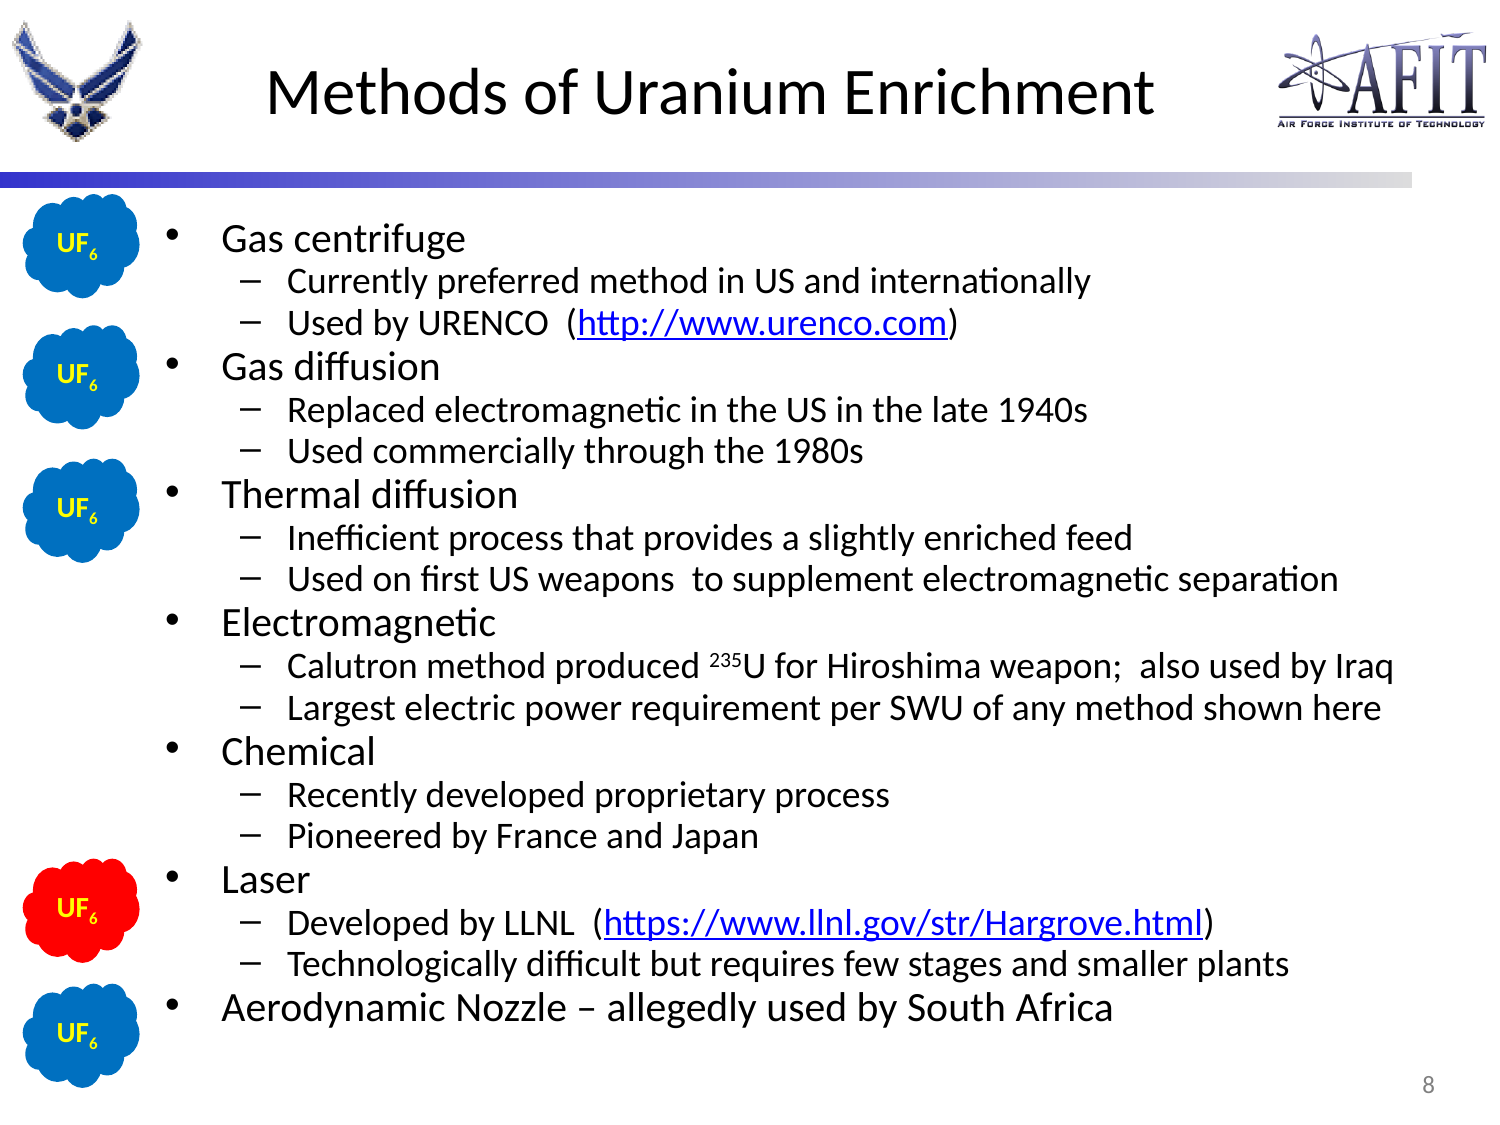

# Methods of Uranium Enrichment
UF6
Gas centrifuge
Currently preferred method in US and internationally
Used by URENCO  (http://www.urenco.com)
Gas diffusion
Replaced electromagnetic in the US in the late 1940s
Used commercially through the 1980s
Thermal diffusion
Inefficient process that provides a slightly enriched feed
Used on first US weapons  to supplement electromagnetic separation
Electromagnetic
Calutron method produced 235U for Hiroshima weapon;  also used by Iraq
Largest electric power requirement per SWU of any method shown here
Chemical
Recently developed proprietary process
Pioneered by France and Japan
Laser
Developed by LLNL  (https://www.llnl.gov/str/Hargrove.html)
Technologically difficult but requires few stages and smaller plants
Aerodynamic Nozzle – allegedly used by South Africa
UF6
UF6
UF6
UF6
8